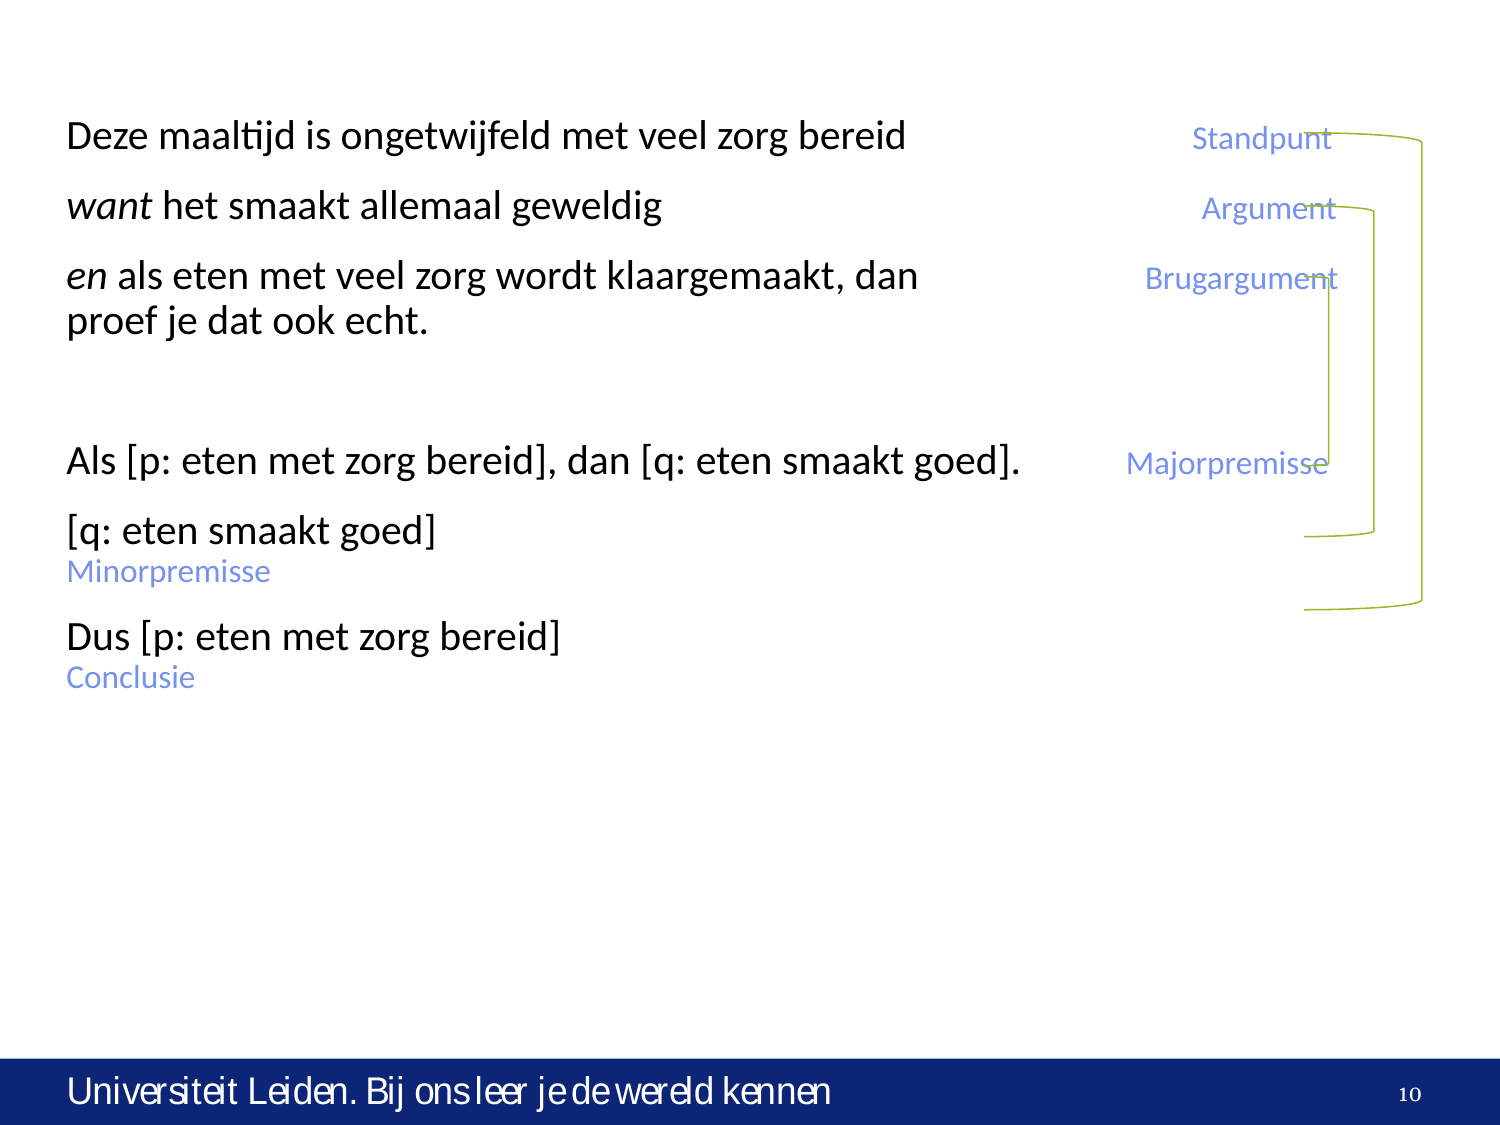

Deze maaltijd is ongetwijfeld met veel zorg bereid	      	        Standpunt
want het smaakt allemaal geweldig				         Argument
en als eten met veel zorg wordt klaargemaakt, dan	  	   Brugargument
proef je dat ook echt.

Als [p: eten met zorg bereid], dan [q: eten smaakt goed]. 	 Majorpremisse
[q: eten smaakt goed]						 Minorpremisse
Dus [p: eten met zorg bereid]					         Conclusie